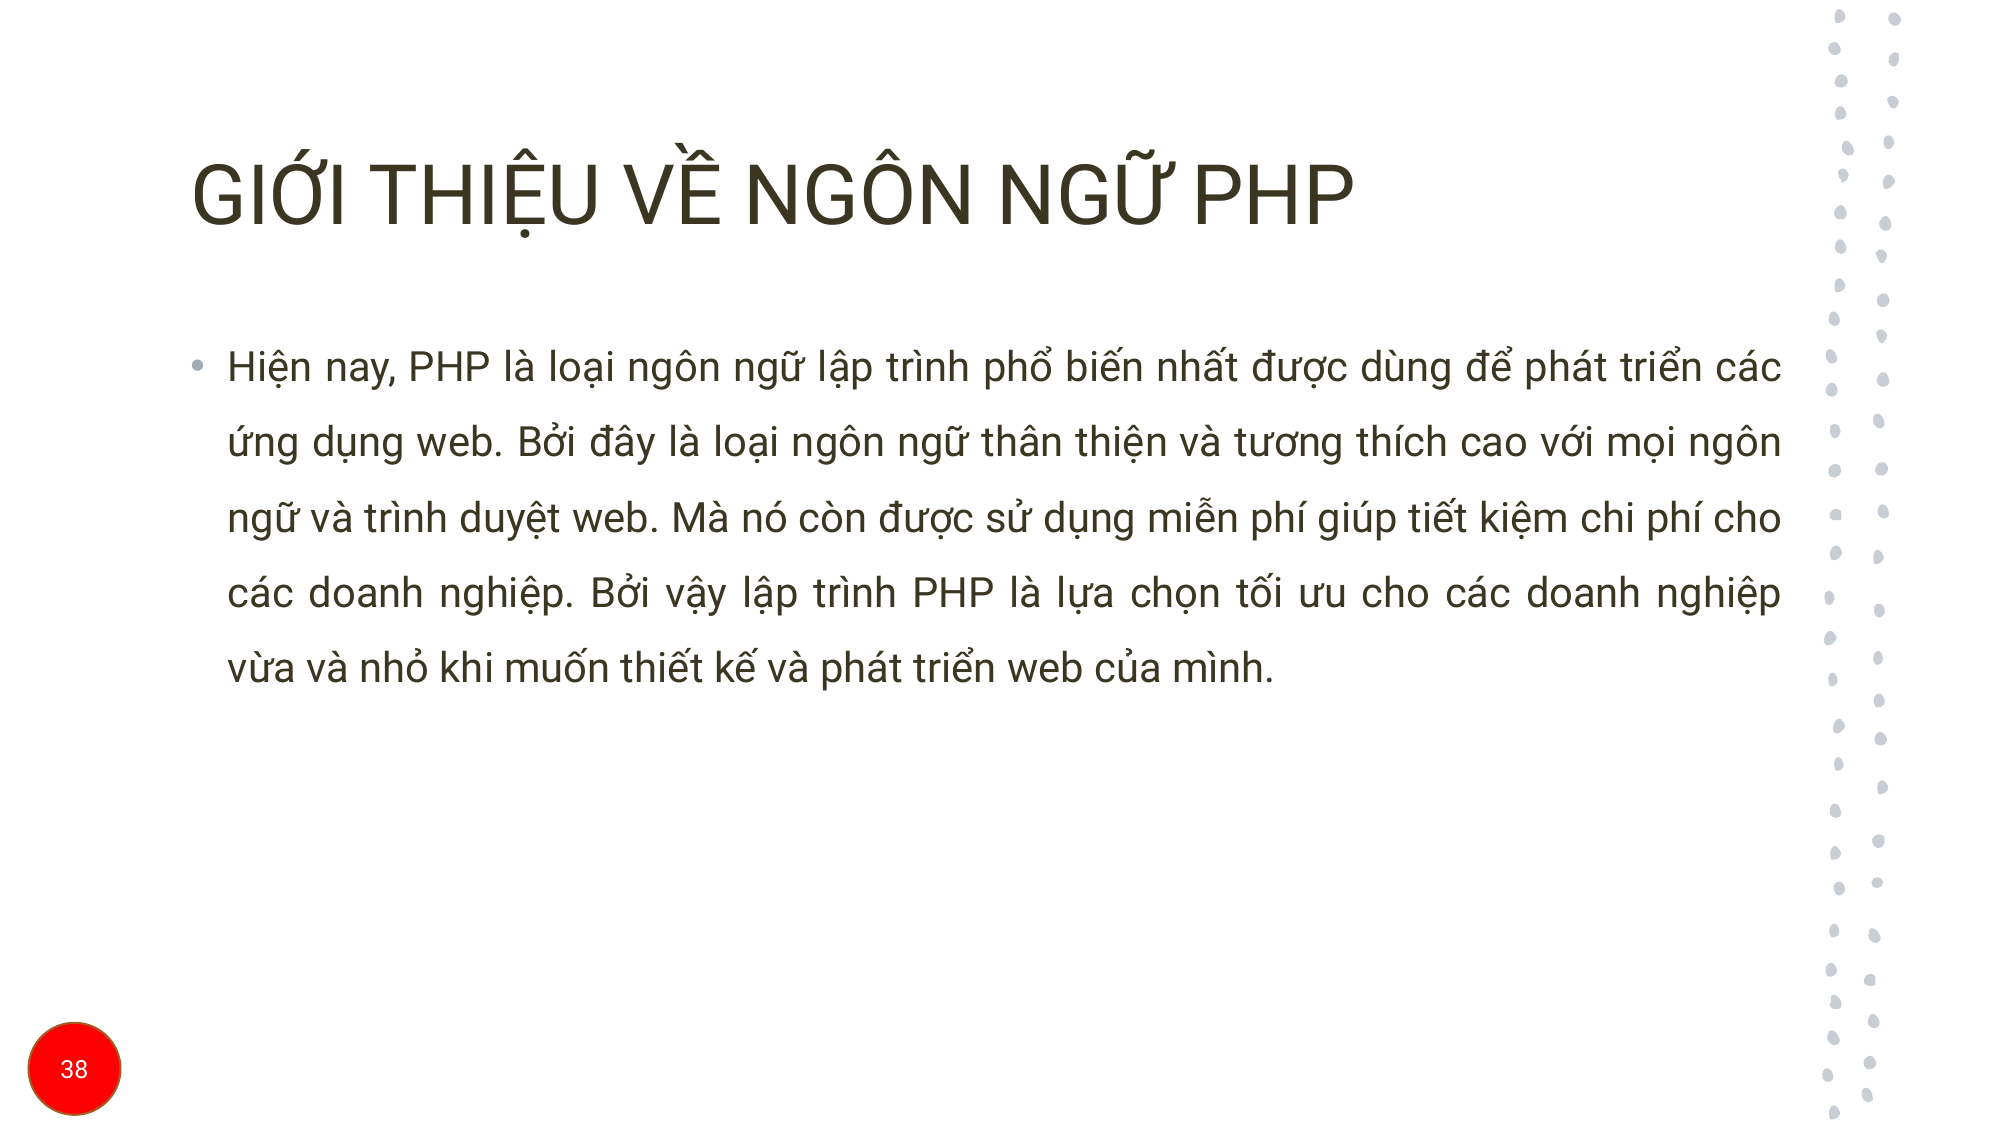

# GIỚI THIỆU VỀ NGÔN NGỮ PHP
Hiện nay, PHP là loại ngôn ngữ lập trình phổ biến nhất được dùng để phát triển các ứng dụng web. Bởi đây là loại ngôn ngữ thân thiện và tương thích cao với mọi ngôn ngữ và trình duyệt web. Mà nó còn được sử dụng miễn phí giúp tiết kiệm chi phí cho các doanh nghiệp. Bởi vậy lập trình PHP là lựa chọn tối ưu cho các doanh nghiệp vừa và nhỏ khi muốn thiết kế và phát triển web của mình.
38